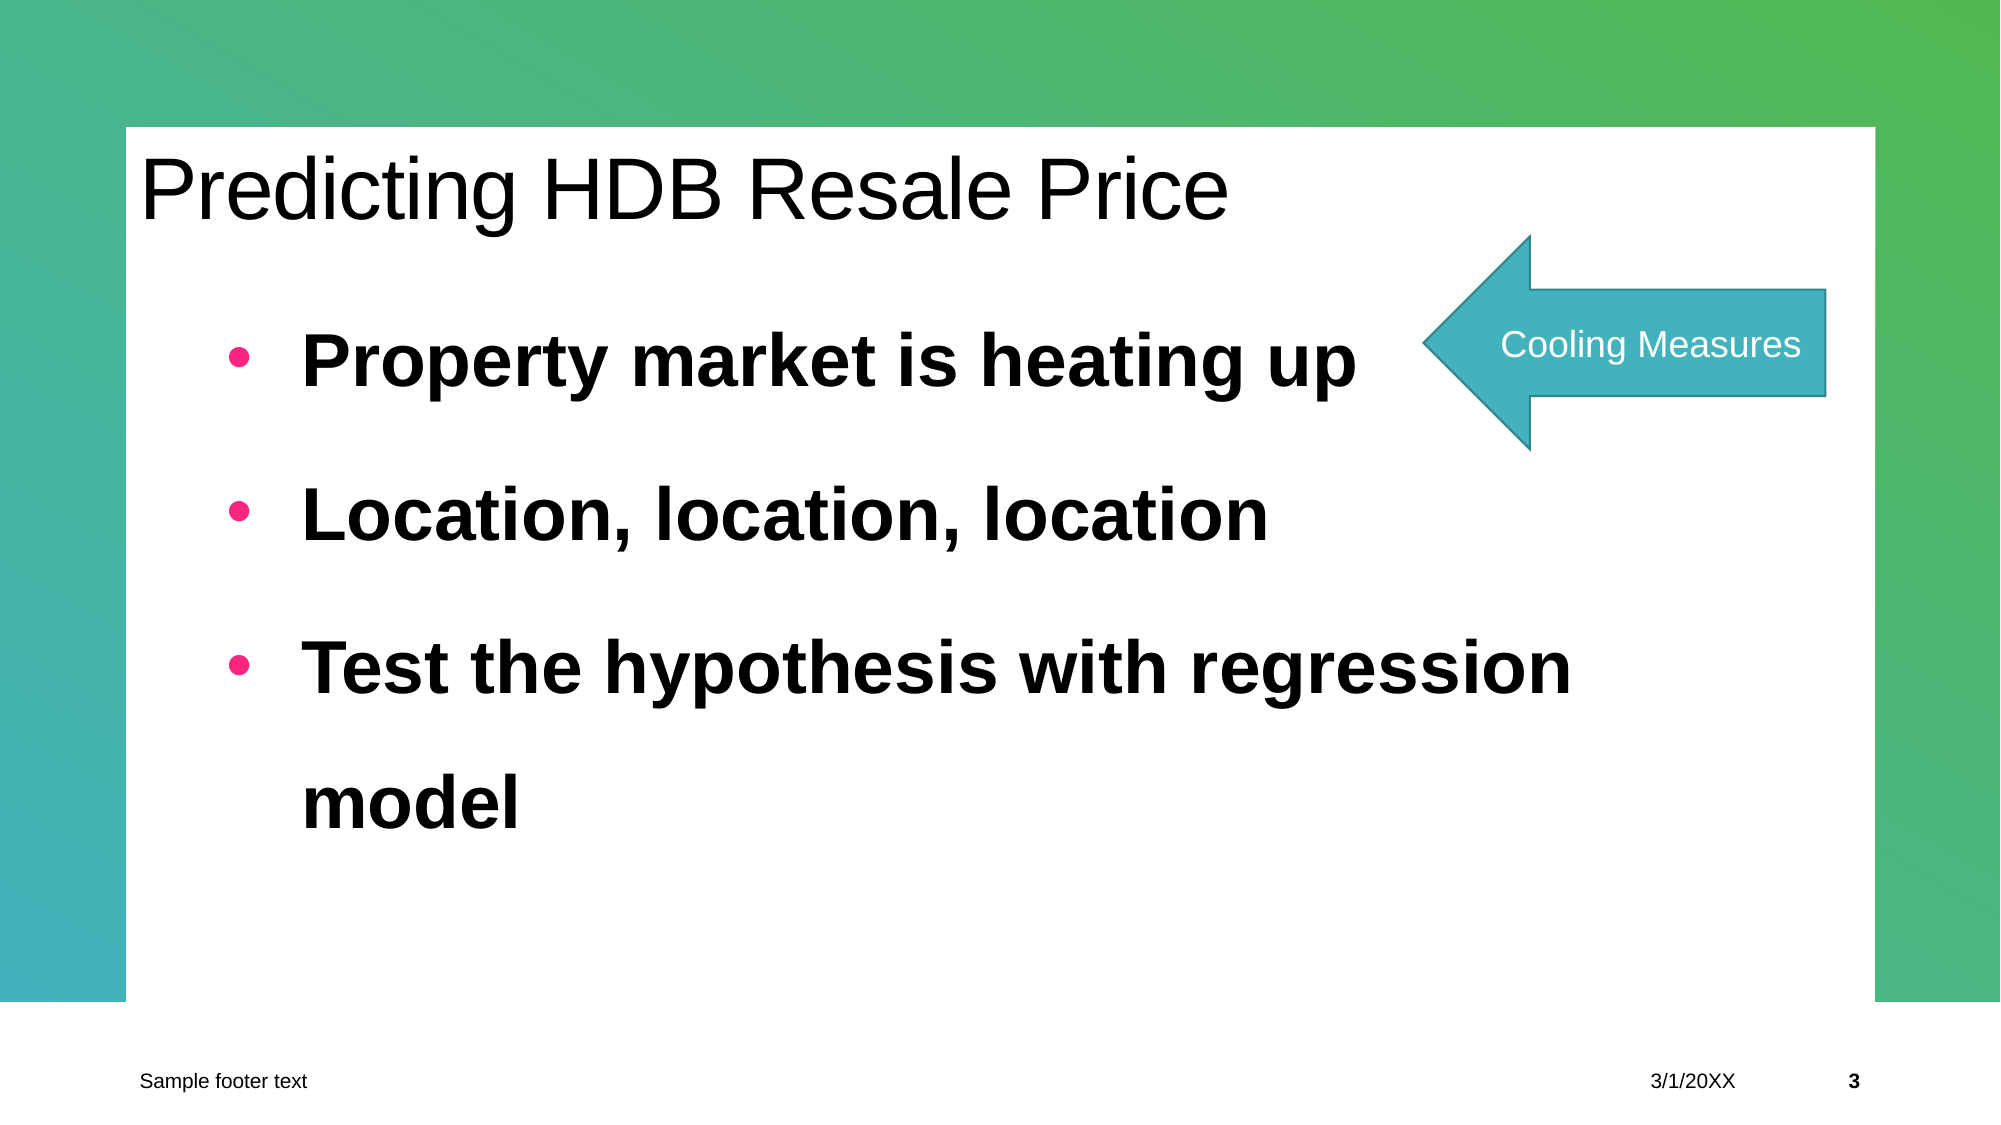

# Predicting HDB Resale Price
Cooling Measures
Property market is heating up
Location, location, location
Test the hypothesis with regression model

Sample footer text
3/1/20XX
3